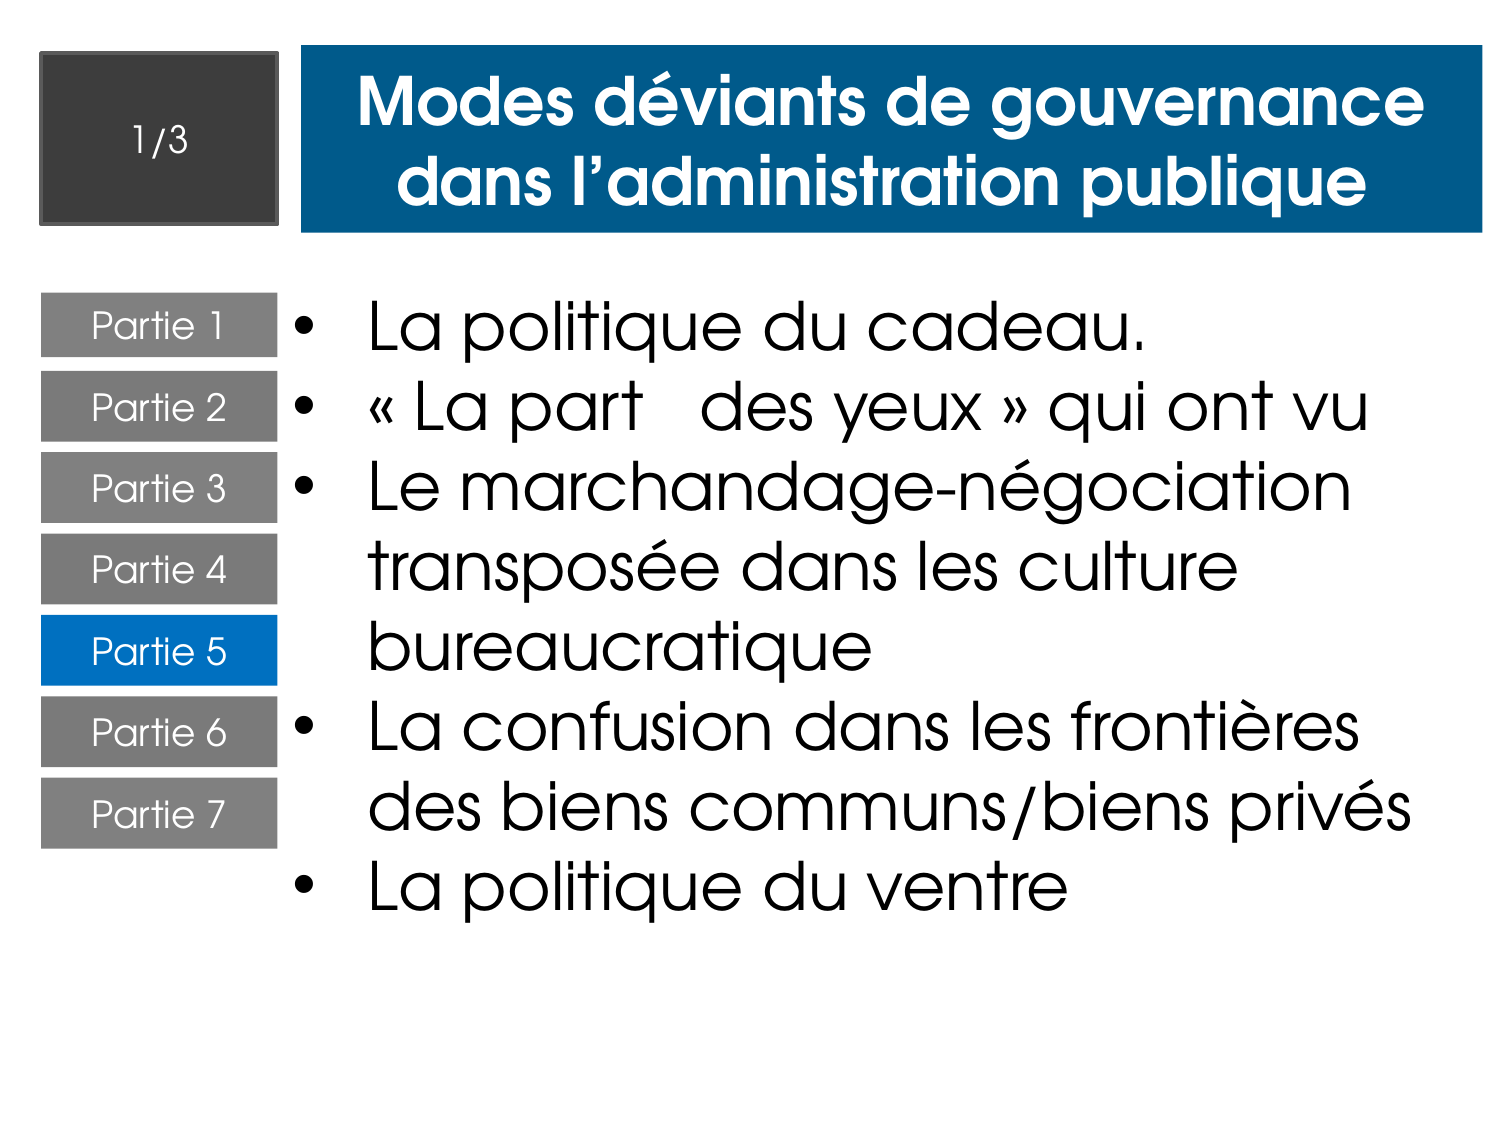

# Modes déviants de gouvernance dans l’administration publique
1/3

La politique du cadeau.
« La part   des yeux » qui ont vu
Le marchandage-négociation transposée dans les culture bureaucratique
La confusion dans les frontières des biens communs/biens privés
La politique du ventre
Partie 1
Partie 2
Partie 3
Partie 4
Partie 5
Partie 6
Partie 7